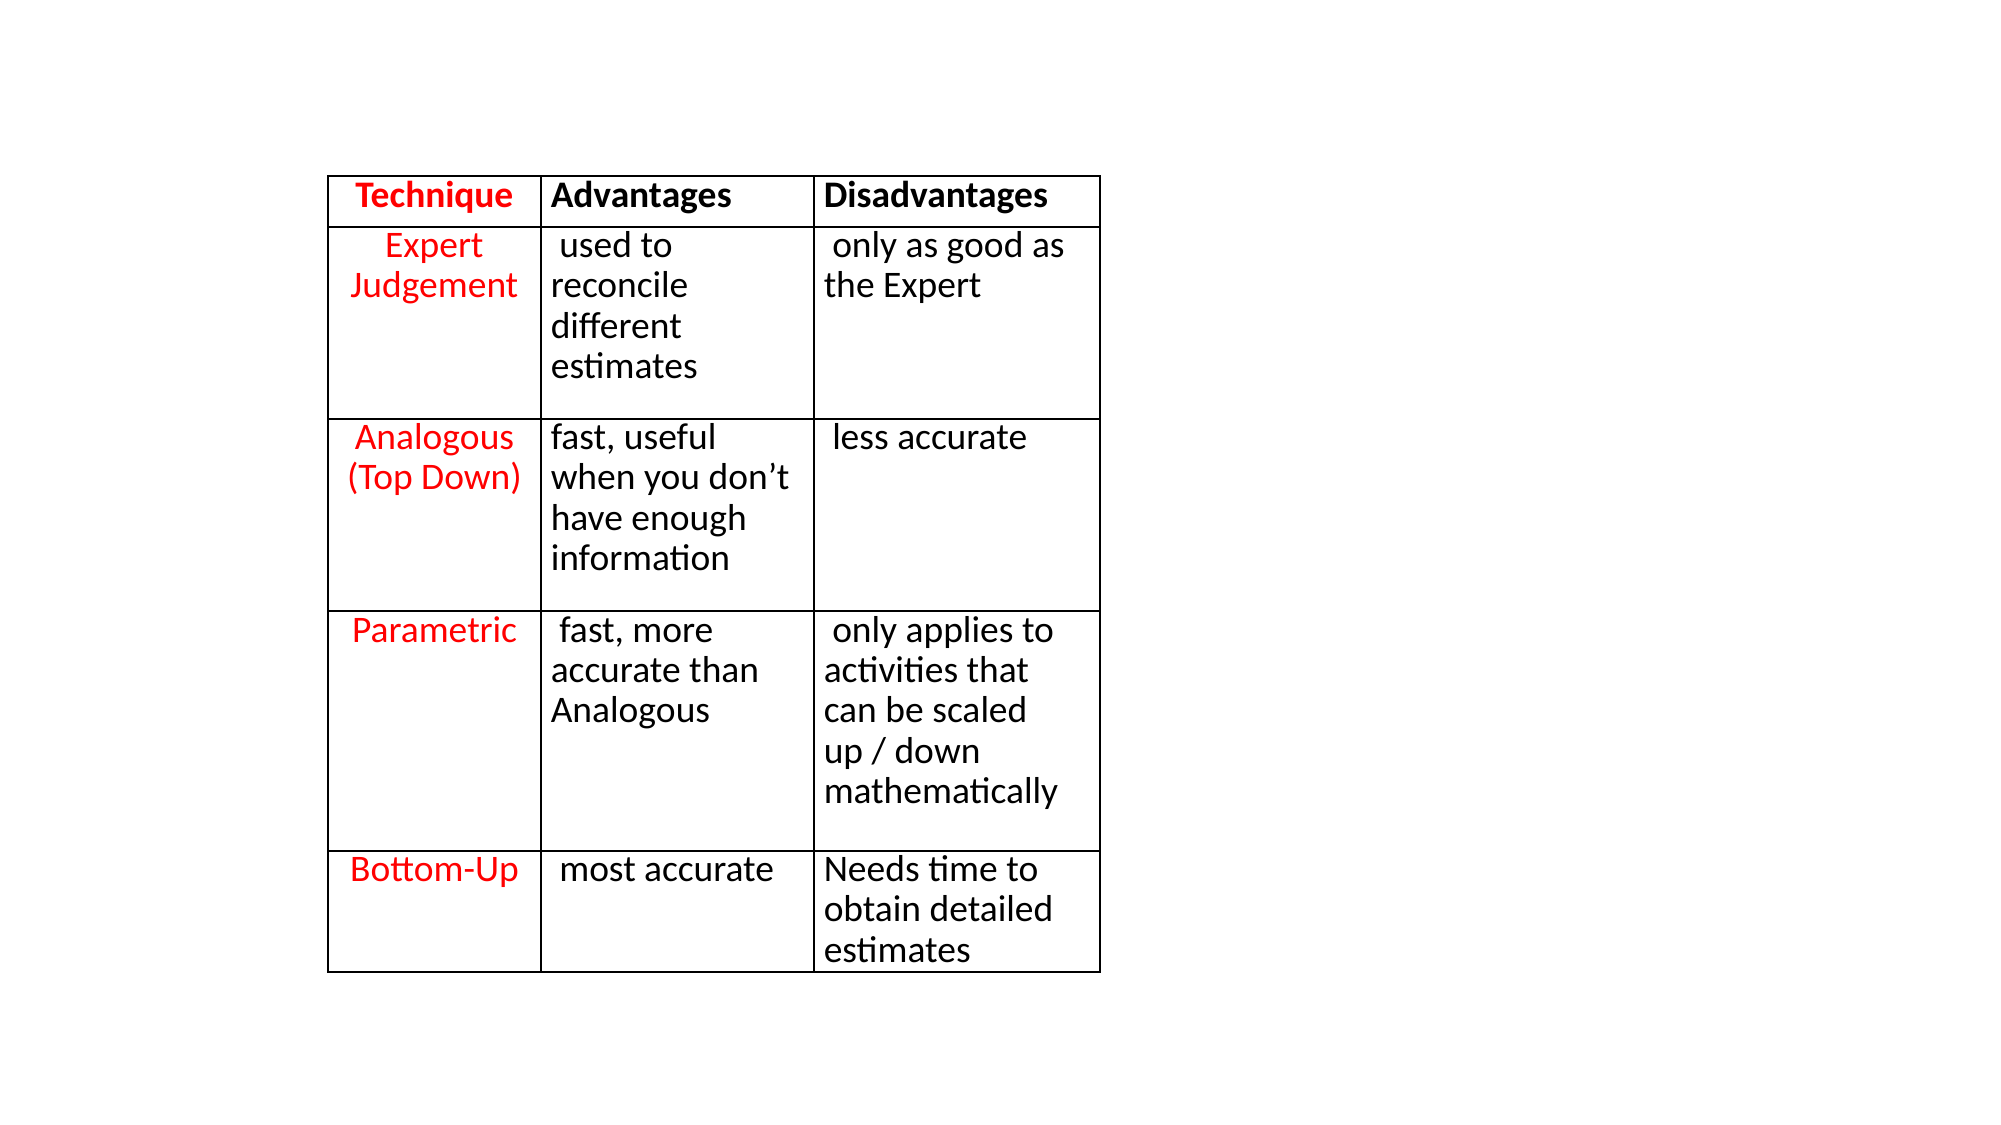

# Advantages and Disadvantages of Estimation Techniques
| Technique | Advantages | Disadvantages |
| --- | --- | --- |
| Expert Judgement | used to reconcile different estimates | only as good as the Expert |
| Analogous (Top Down) | fast, useful when you don’t have enough information | less accurate |
| Parametric | fast, more accurate than Analogous | only applies to activities that can be scaled up / down mathematically |
| Bottom-Up | most accurate | Needs time to obtain detailed estimates |